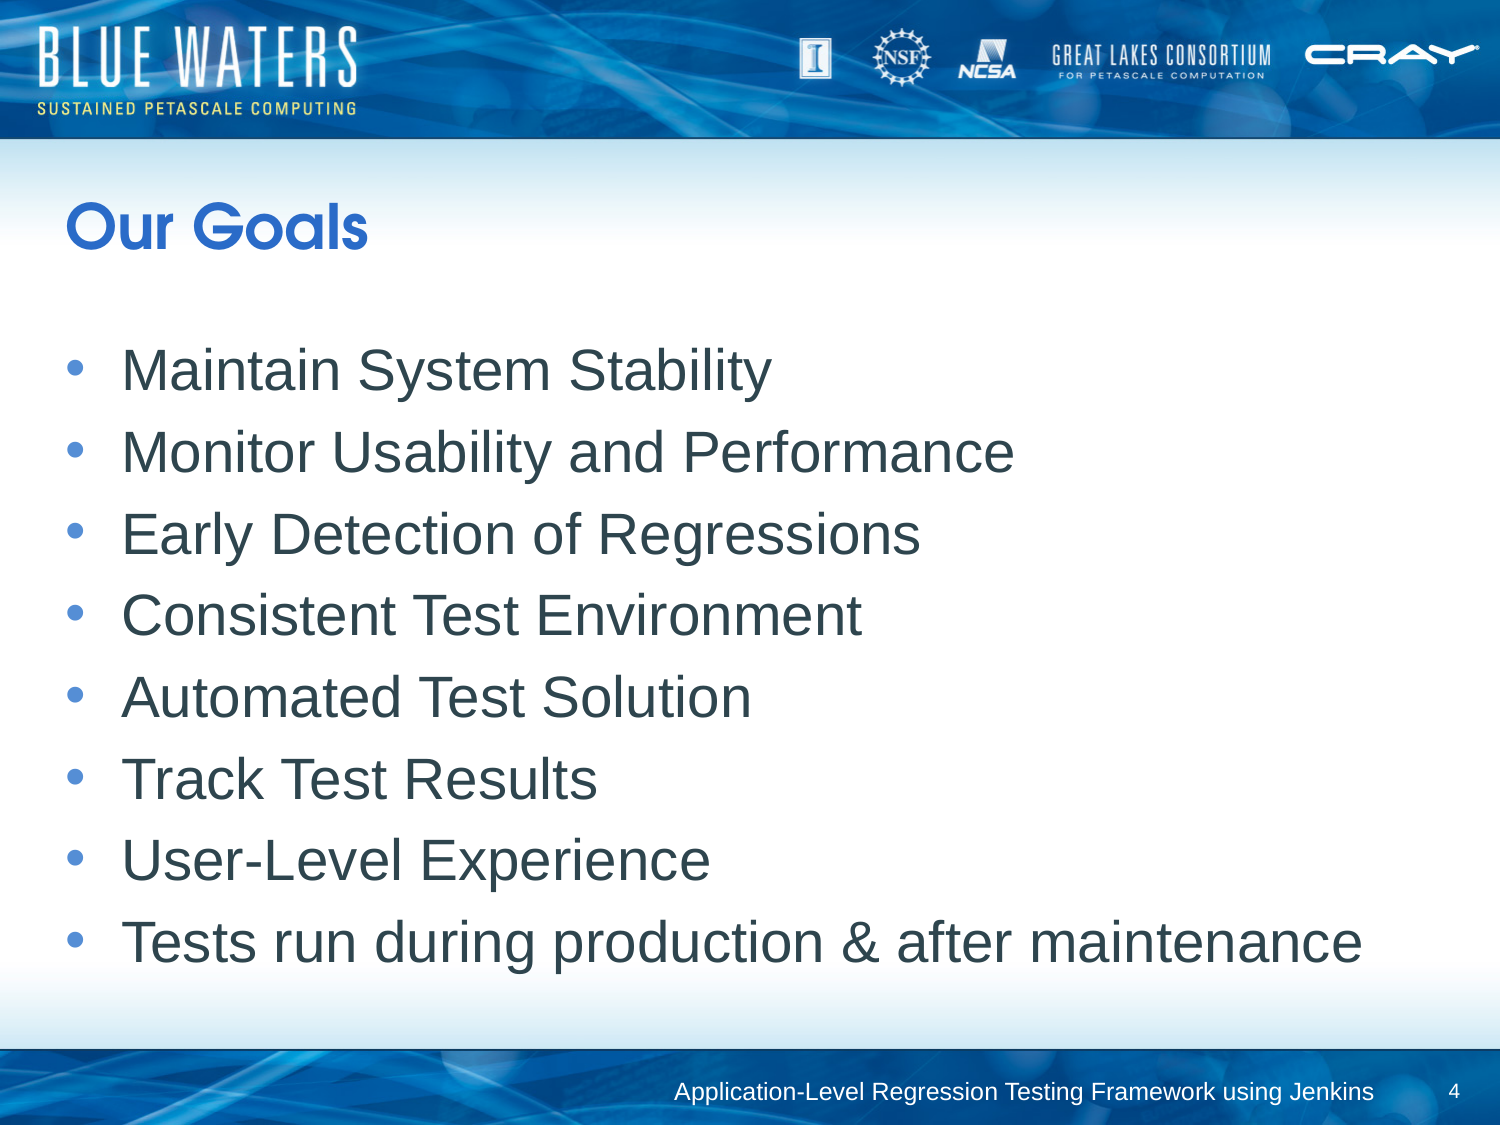

# Our Goals
Maintain System Stability
Monitor Usability and Performance
Early Detection of Regressions
Consistent Test Environment
Automated Test Solution
Track Test Results
User-Level Experience
Tests run during production & after maintenance

Application-Level Regression Testing Framework using Jenkins
4